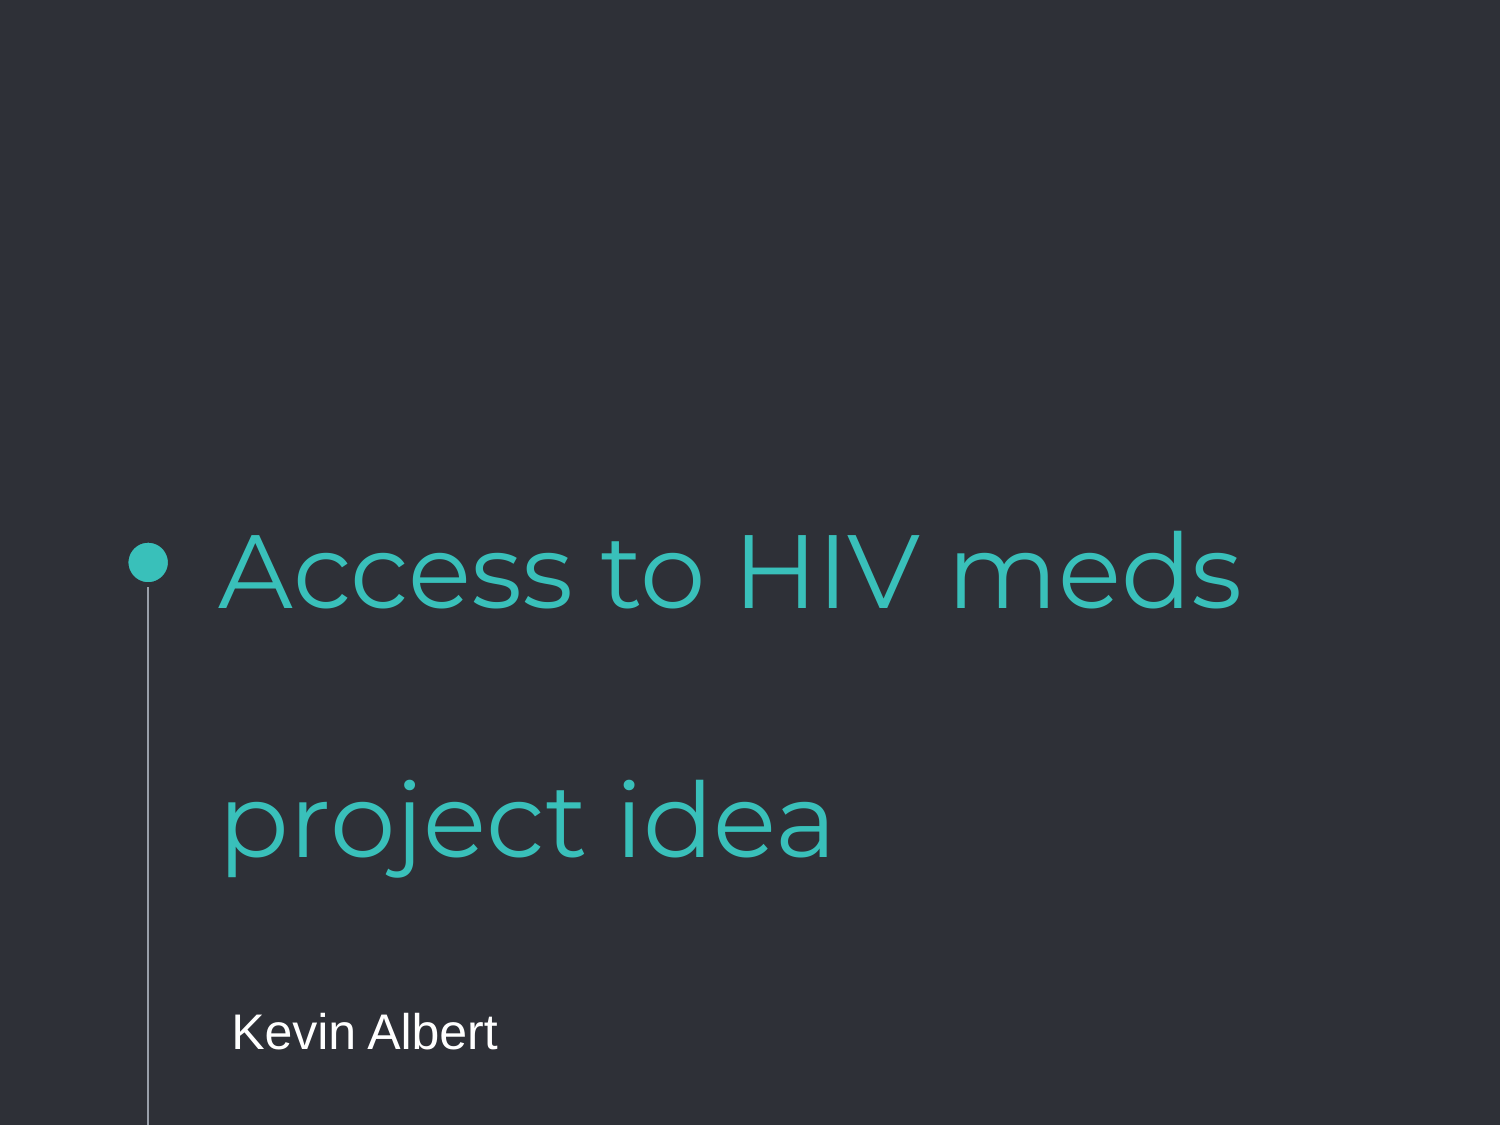

# Access to HIV meds project idea
Kevin Albert